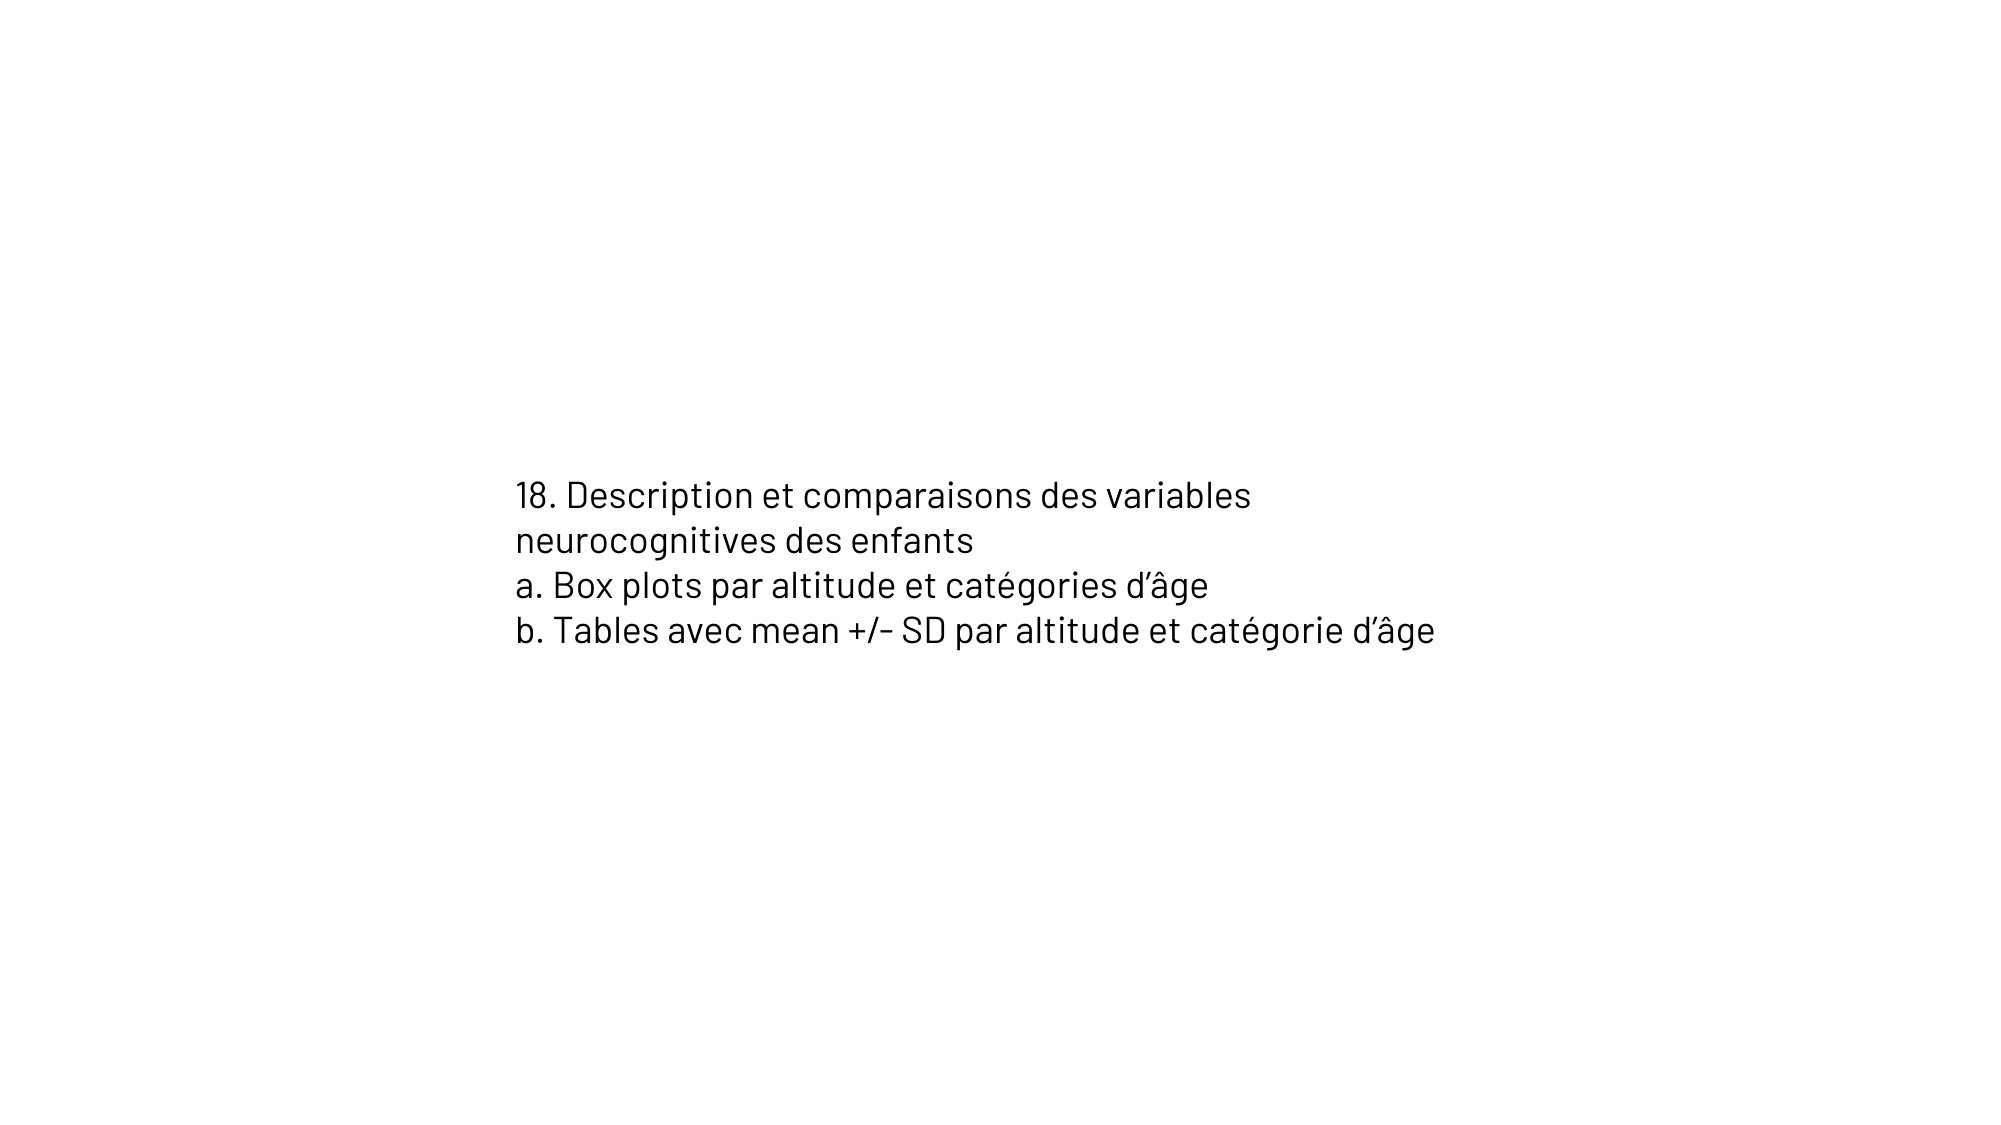

18. Description et comparaisons des variables neurocognitives des enfants
a. Box plots par altitude et catégories d’âge
b. Tables avec mean +/- SD par altitude et catégorie d’âge